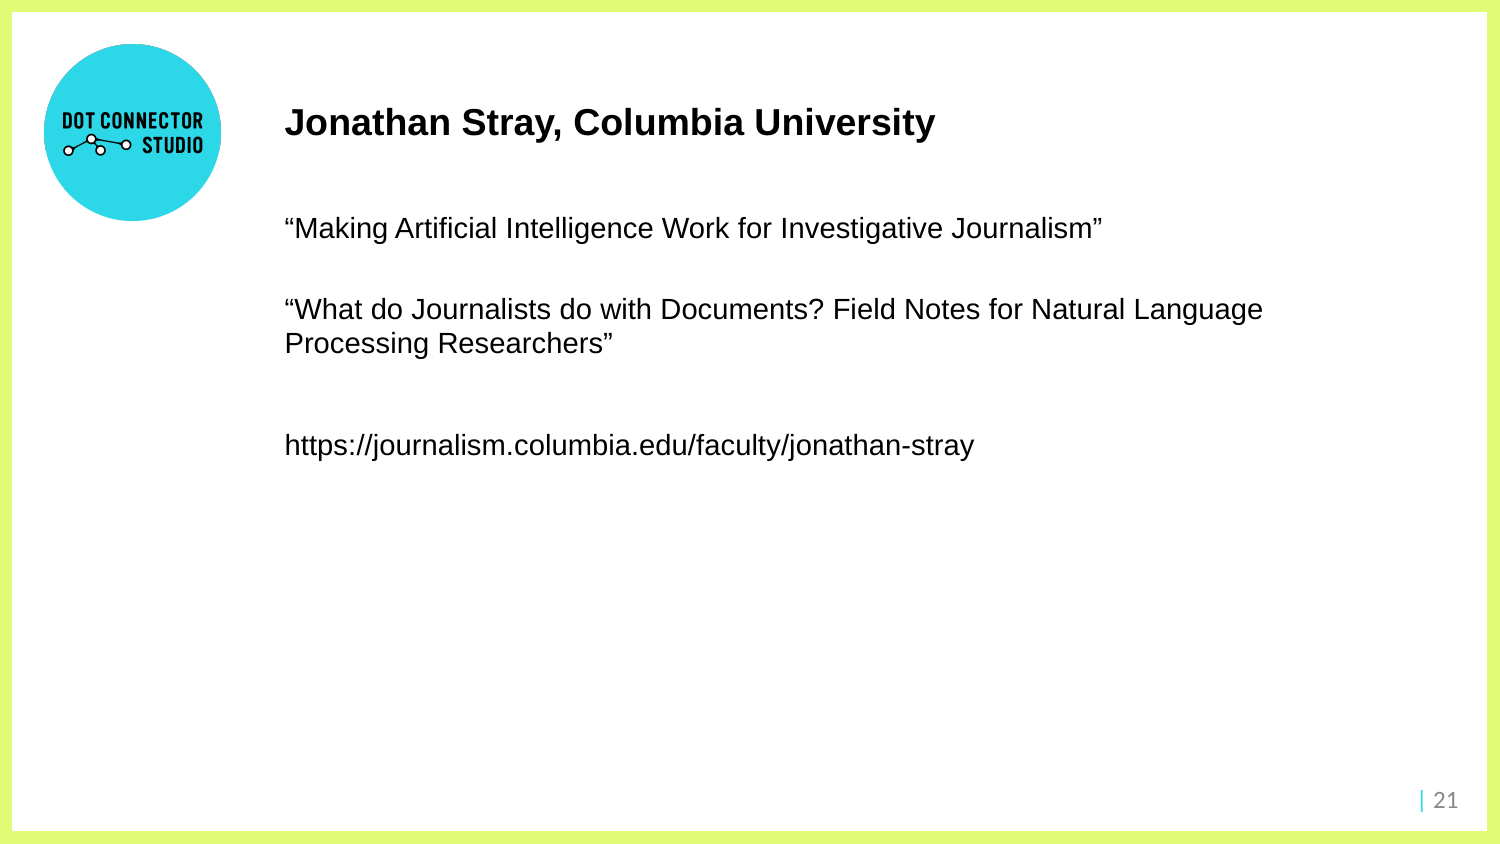

Jonathan Stray, Columbia University
“Making Artificial Intelligence Work for Investigative Journalism”
“What do Journalists do with Documents? Field Notes for Natural Language Processing Researchers”
https://journalism.columbia.edu/faculty/jonathan-stray

 | 21